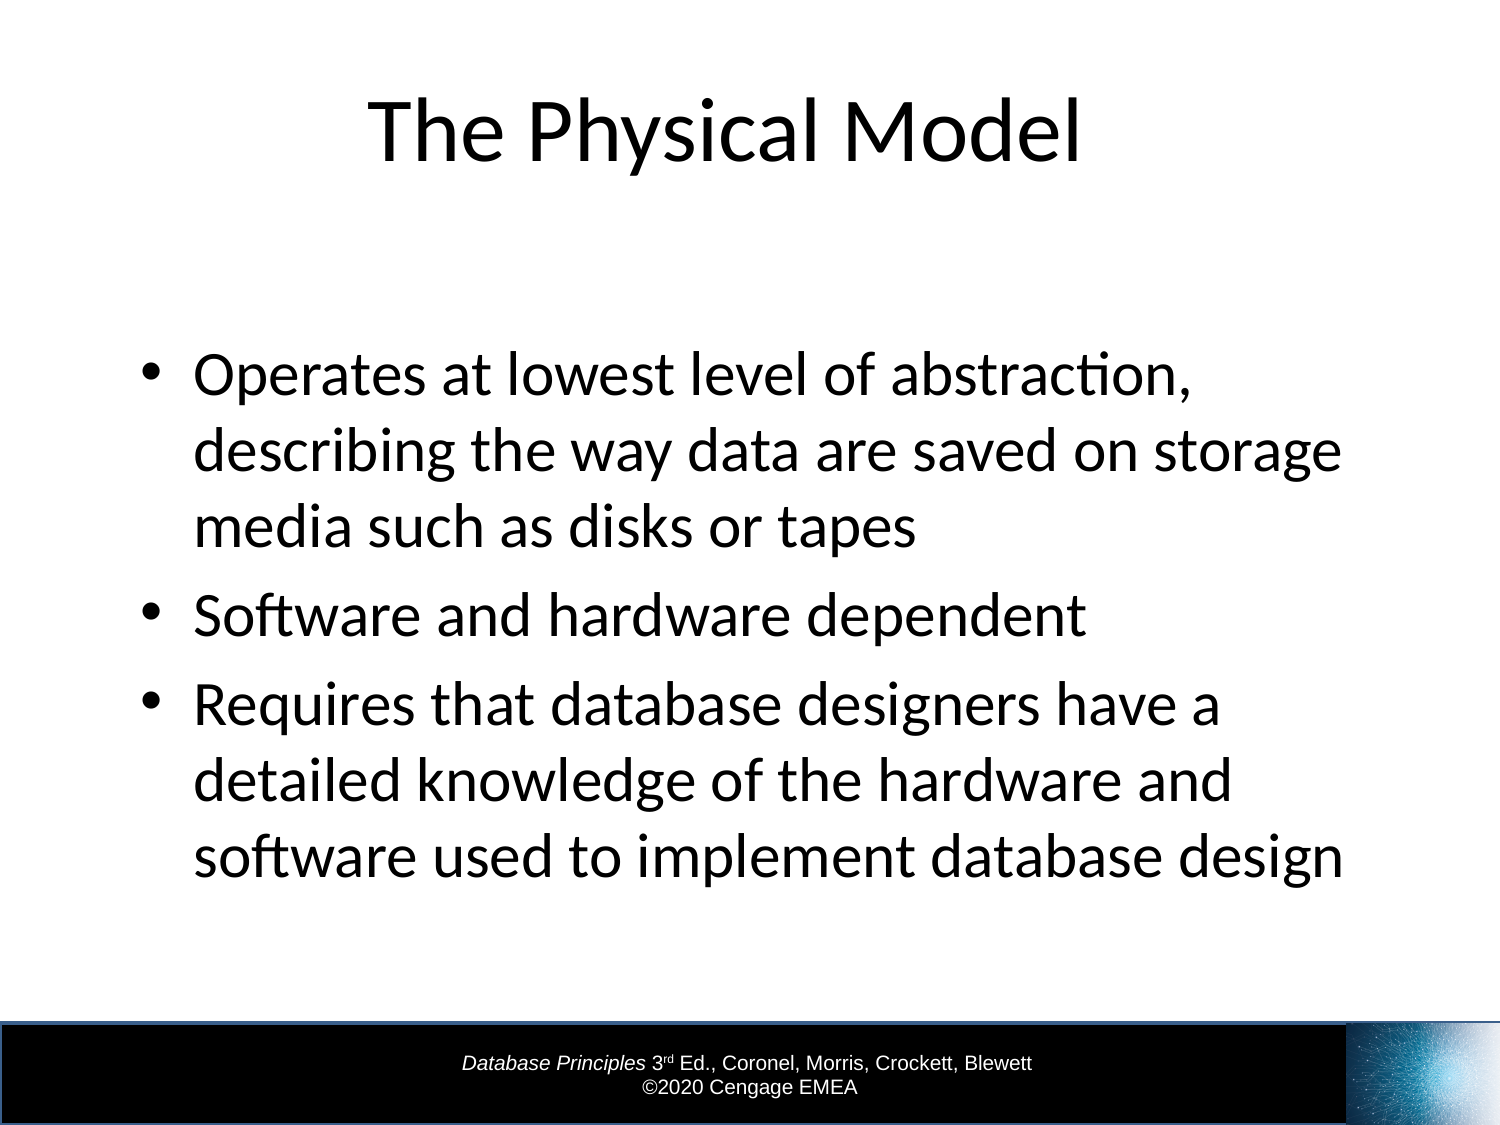

# The Physical Model
Operates at lowest level of abstraction, describing the way data are saved on storage media such as disks or tapes
Software and hardware dependent
Requires that database designers have a detailed knowledge of the hardware and software used to implement database design